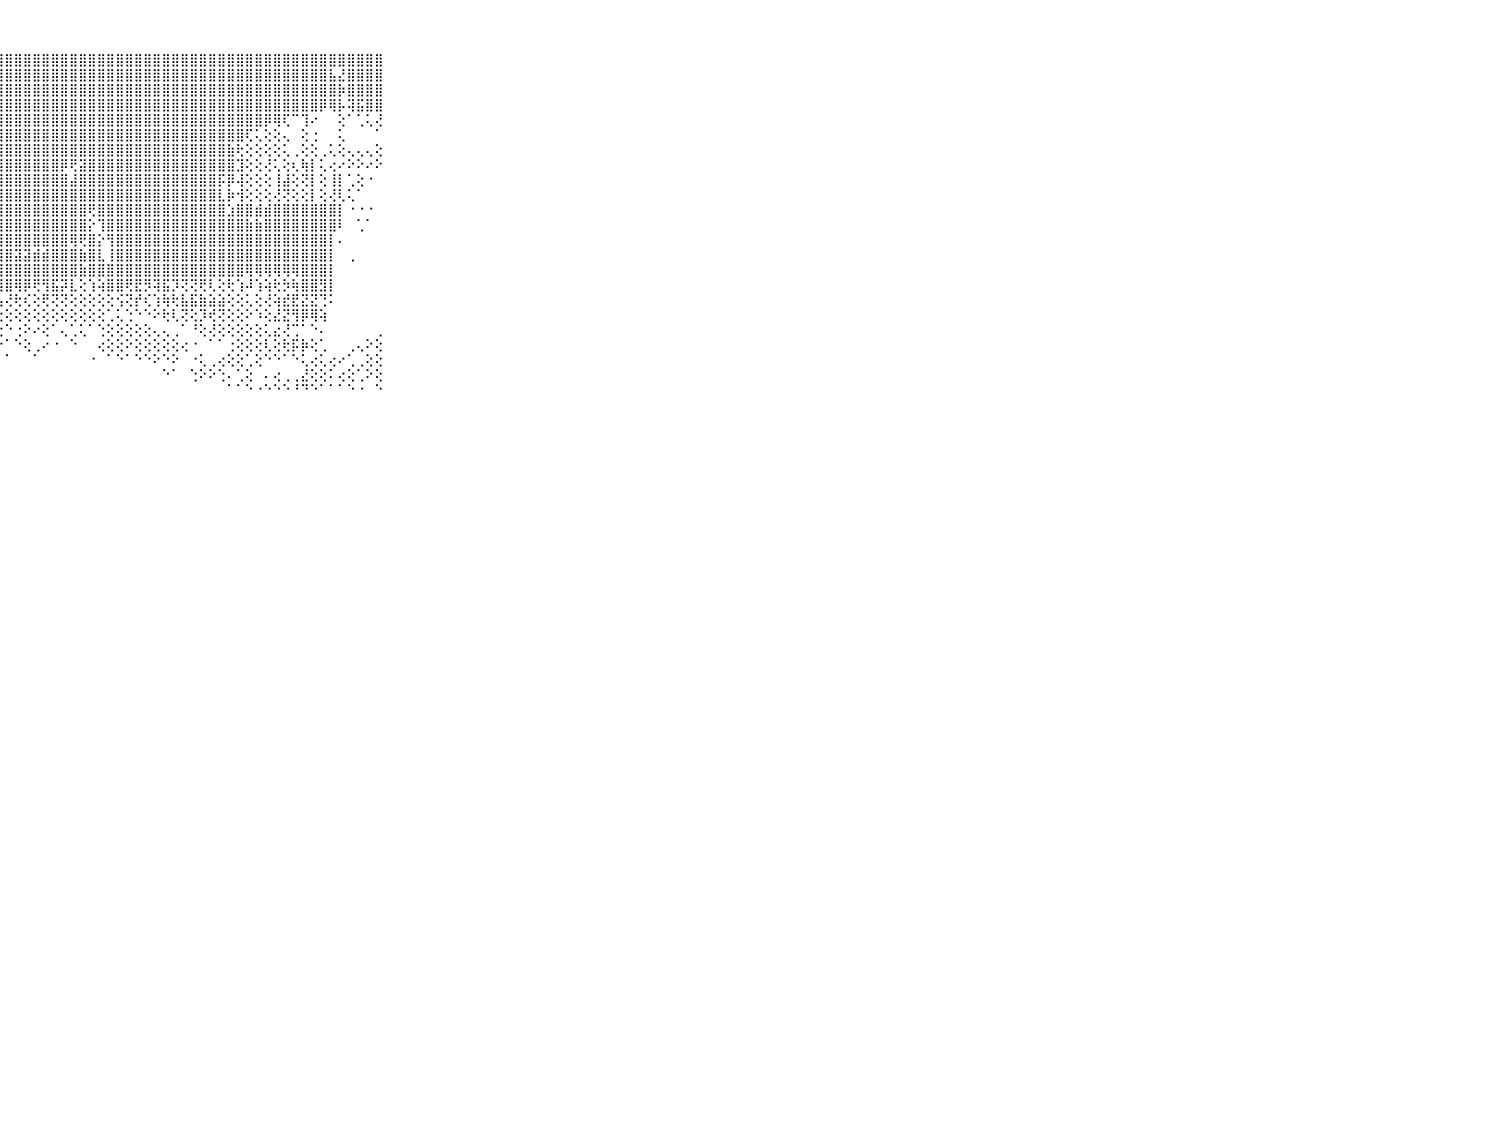

⠀⠀⠀⠀⠀⠀⠀⠀⠀⠀⠀⣿⣿⣿⣿⣿⣿⣿⣿⣿⣿⣿⣿⣿⣿⣿⣿⣿⣿⣿⣿⣿⣿⣿⣿⣿⣿⣿⣿⣿⣿⣿⣿⣿⣿⣿⣿⣿⣿⣿⣿⣿⣿⣿⣿⣿⣿⣿⣿⣿⣿⣿⣿⣿⣿⣿⣿⣿⣿⠀⠀⠀⠀⠀⠀⠀⠀⠀⠀⠀⠀
⠀⠀⠀⠀⠀⠀⠀⠀⠀⠀⠀⣿⣿⣿⣿⣿⣿⣿⣿⣿⣿⣿⣿⣿⣿⣿⣿⣿⣿⣿⣿⣿⣿⣿⣿⣿⣿⣿⣿⣿⣿⣿⣿⣿⣿⣿⣿⣿⣿⣿⣿⣿⣿⣿⣿⣿⣿⣿⣿⣿⣿⣿⣿⣧⣜⣿⣿⣿⣿⠀⠀⠀⠀⠀⠀⠀⠀⠀⠀⠀⠀
⠀⠀⠀⠀⠀⠀⠀⠀⠀⠀⠀⣿⣿⣿⣿⣿⣿⣿⣿⣿⣿⣿⣿⣿⣿⣿⣿⣿⣿⣿⣿⣿⣿⣿⣿⣿⣿⣿⣿⣿⣿⣿⣿⣿⣿⣿⣿⣿⣿⣿⣿⣿⣿⣿⣿⣿⣿⣿⣿⣿⣿⣿⣿⣿⡷⣿⣿⣿⣿⠀⠀⠀⠀⠀⠀⠀⠀⠀⠀⠀⠀
⠀⠀⠀⠀⠀⠀⠀⠀⠀⠀⠀⣿⣿⣿⣿⣿⣿⣿⣿⣿⣿⣿⣿⣿⣿⣿⣿⣿⣿⣿⣿⣿⣿⣿⣿⣿⣿⣿⣿⣿⣿⣿⣿⣿⣿⣿⣿⣿⣿⣿⣿⣿⣿⣿⣿⣿⣿⣿⣿⣿⣿⣿⡿⢿⡧⢽⣯⣿⣿⠀⠀⠀⠀⠀⠀⠀⠀⠀⠀⠀⠀
⠀⠀⠀⠀⠀⠀⠀⠀⠀⠀⠀⣿⣿⣿⣿⣿⣿⣿⣿⣿⣿⣿⣿⣿⣿⣿⣿⣿⣿⣿⣿⣿⣿⣿⣿⣿⣿⣿⣿⣿⣿⣿⣿⣿⣿⣿⣿⣿⣿⣿⣿⣿⣿⣿⣿⣿⡿⢿⢏⠉⢹⠔⠀⠀⢕⠁⢁⢅⢜⠀⠀⠀⠀⠀⠀⠀⠀⠀⠀⠀⠀
⠀⠀⠀⠀⠀⠀⠀⠀⠀⠀⠀⣿⣿⣿⣿⣿⣿⣿⣿⣿⣿⣿⣿⣿⣿⣿⣿⣿⣿⣿⣿⣿⣿⣿⣿⣿⣿⣿⣿⣿⣿⣿⣿⣿⣿⣿⣿⣿⣿⣿⣿⣿⣿⣿⢏⢅⢕⢕⢄⠀⢕⢐⠀⠀⢅⠀⠀⠀⠁⠀⠀⠀⠀⠀⠀⠀⠀⠀⠀⠀⠀
⠀⠀⠀⠀⠀⠀⠀⠀⠀⠀⠀⣿⣿⣿⣿⣿⣿⣿⣿⣿⣿⣿⣿⣿⣿⣿⣿⣿⣿⣿⣿⣿⣿⣿⣿⣿⣿⣿⣿⣿⣿⣿⣿⣿⣿⣿⣿⣿⣿⣿⣿⣿⣷⢗⢕⢕⢕⢕⢅⢀⢕⢕⢀⢅⢕⢄⢄⢄⢕⠀⠀⠀⠀⠀⠀⠀⠀⠀⠀⠀⠀
⠀⠀⠀⠀⠀⠀⠀⠀⠀⠀⠀⣿⣿⣿⣿⣿⣿⣿⣿⣿⣿⣿⣿⣿⣿⣿⣿⣿⣿⣿⣿⣿⣿⣿⡿⢟⣽⣿⣿⣿⣿⣿⣿⣿⣿⣿⣿⣿⣿⣿⣿⣿⣿⣹⢕⢕⢜⢅⢕⢆⢷⡇⢅⢔⠔⠕⠕⠔⠕⠀⠀⠀⠀⠀⠀⠀⠀⠀⠀⠀⠀
⠀⠀⠀⠀⠀⠀⠀⠀⠀⠀⠀⣿⣿⣿⣿⣿⣿⣿⣿⣿⣿⣿⣿⣿⣿⣿⣿⣿⣿⣿⣿⣿⣿⣿⣿⣼⣿⣿⣿⣿⣿⣿⣿⣿⣿⣿⣿⣿⣿⣿⣿⡯⡿⢼⢕⢕⢕⢸⣼⢕⢝⡇⢕⢸⡇⢁⢕⠐⠀⠀⠀⠀⠀⠀⠀⠀⠀⠀⠀⠀⠀
⠀⠀⠀⠀⠀⠀⠀⠀⠀⠀⠀⣿⣿⣿⣿⣿⣿⣿⣿⣿⣿⣿⣿⣿⣿⣿⣿⣿⣿⣿⣿⣿⣿⣿⣿⣿⣿⣿⣿⣿⣿⣿⣿⣿⣿⣿⣿⣿⣿⣿⣿⣇⡷⢺⢕⢕⢕⢜⢝⢕⢕⡇⢕⢜⢇⢅⠁⠀⠀⠀⠀⠀⠀⠀⠀⠀⠀⠀⠀⠀⠀
⠀⠀⠀⠀⠀⠀⠀⠀⠀⠀⠀⣿⣿⣿⣿⣿⣿⣿⣿⣿⣿⣿⣿⣿⣿⣿⣿⣿⣿⣿⣿⣿⣿⣿⣿⣿⣿⢟⣿⣿⣿⣿⣿⣿⣿⣿⣿⣿⣿⣿⣿⣿⣱⣿⣿⣾⣾⣿⣿⣿⣿⣿⣿⣿⡇⠐⠐⠐⠀⠀⠀⠀⠀⠀⠀⠀⠀⠀⠀⠀⠀
⠀⠀⠀⠀⠀⠀⠀⠀⠀⠀⠀⣿⣿⣿⣿⣿⣿⣿⣿⣿⣿⣿⣿⣿⣿⣿⣿⣿⣿⣿⣿⣿⣿⣿⣿⣿⣿⡕⢹⣿⣿⣿⣿⣿⣿⣿⣿⣿⣿⣿⣿⣿⣿⣿⣷⣷⣿⣿⣿⣿⣿⣿⣿⣿⠇⠀⢁⠁⠀⠀⠀⠀⠀⠀⠀⠀⠀⠀⠀⠀⠀
⠀⠀⠀⠀⠀⠀⠀⠀⠀⠀⠀⣿⣿⣿⣿⣿⣿⣿⣿⣿⣿⣿⣿⣿⣿⣿⣿⣿⣿⣿⣿⣿⣿⣿⣿⢿⢟⣿⡕⢻⣿⣿⣿⣿⣿⣿⣿⣿⣿⣿⣿⣿⣿⣿⣿⣿⣿⣿⣿⣿⣿⣿⣿⡇⠄⠀⠀⠀⠀⠀⠀⠀⠀⠀⠀⠀⠀⠀⠀⠀⠀
⠀⠀⠀⠀⠀⠀⠀⠀⠀⠀⠀⣿⣿⣿⣿⣿⣿⣿⣿⣿⣿⣿⣿⣿⣿⣿⣟⣻⣿⣽⣽⣾⣾⣿⣿⣿⣷⣿⣇⢸⣿⣿⣿⣿⣿⣿⣿⣿⣿⣿⣿⣿⣿⣿⣿⣿⣿⣿⣿⣿⣿⣿⣿⡇⠀⢀⠀⠀⠀⠀⠀⠀⠀⠀⠀⠀⠀⠀⠀⠀⠀
⠀⠀⠀⠀⠀⠀⠀⠀⠀⠀⠀⣿⣿⢿⣿⣿⣿⣿⣯⣿⣿⣾⣿⣿⣿⣿⣿⣿⣿⣿⣿⣿⣿⣿⣿⣿⣷⣿⣿⣿⣿⣿⣿⣿⣿⣿⣿⣿⣿⣿⣿⣿⣿⣿⢿⢿⢿⢿⢿⢿⣿⣿⣿⡇⠀⠀⠀⠀⠀⠀⠀⠀⠀⠀⠀⠀⠀⠀⠀⠀⠀
⠀⠀⠀⠀⠀⠀⠀⠀⠀⠀⠀⣿⣿⡿⡿⢿⢿⢟⢟⢝⢻⣿⣿⣿⣿⣿⣿⣿⣿⢿⡿⢟⢻⣯⡽⣇⢕⢱⢵⣿⣿⢟⣟⡻⢽⣯⡹⢝⢝⢟⢇⢕⢗⢱⠼⢱⢵⢗⡳⢷⣿⣿⣻⡇⠀⠀⠀⠀⠀⠀⠀⠀⠀⠀⠀⠀⠀⠀⠀⠀⠀
⠀⠀⠀⠀⠀⠀⠀⠀⠀⠀⠀⣿⣿⣷⣷⣳⣵⢕⢕⢕⢜⢟⢟⢟⢏⢝⢟⢧⢜⢗⢎⢕⢟⢝⢝⢕⢕⢕⢕⢕⢪⢝⡞⢎⢱⢷⢗⣧⣯⣷⣵⣵⢕⢕⢅⢕⢜⢵⣞⣟⣝⣝⢙⠅⠀⠀⠀⠀⠀⠀⠀⠀⠀⠀⠀⠀⠀⠀⠀⠀⠀
⠀⠀⠀⠀⠀⠀⠀⠀⠀⠀⠀⢻⢿⡏⢯⢇⢕⢕⢕⢕⢕⢕⢕⢕⢕⢕⢕⢕⢕⢕⢕⢕⢕⢕⢕⢕⢕⢕⢕⢁⢅⢑⠑⠑⠕⢗⢇⢝⢕⡹⢞⢝⢕⢕⠕⠱⢕⣜⣝⢻⡿⢿⢵⠀⠀⠀⠀⠀⠀⠀⠀⠀⠀⠀⠀⠀⠀⠀⠀⠀⠀
⠀⠀⠀⠀⠀⠀⠀⠀⠀⠀⠀⢕⢕⢕⢕⢕⢕⢕⢕⢕⢕⢕⢕⢕⢕⠕⢕⢕⠑⢐⠕⠔⢕⠁⢄⢁⢅⠁⢑⢕⢕⢕⢕⢕⢄⢄⢀⠁⠘⢕⢜⢕⢕⢕⢕⢕⢅⣔⢜⢉⠁⠑⠄⠀⠀⠀⠀⠀⢀⠀⠀⠀⠀⠀⠀⠀⠀⠀⠀⠀⠀
⠀⠀⠀⠀⠀⠀⠀⠀⠀⠀⠀⠁⢕⢕⢕⢕⠕⠕⠕⠕⠕⠅⠀⠄⢔⠔⠕⠑⠁⠑⢕⢀⠔⠐⠀⠑⠀⠀⢔⢕⢕⠕⢕⢕⢕⢕⢕⢔⠐⠀⠁⠁⢐⢕⢕⢕⢇⢕⢗⡯⡷⢕⢁⠀⠀⢀⢄⠕⢕⠀⠀⠀⠀⠀⠀⠀⠀⠀⠀⠀⠀
⠀⠀⠀⠀⠀⠀⠀⠀⠀⠀⠀⠀⠀⠀⠀⠀⠀⠀⠀⠀⠀⠀⠀⠀⠀⠀⠀⠀⠁⠀⠀⠁⠀⠀⠀⠀⠀⠐⠀⠁⠑⠁⠑⠑⠕⠑⠕⠀⠐⢅⢀⢔⢕⢕⢁⢕⠑⠑⠁⠑⢅⢔⢅⢔⠔⢁⢀⢕⢕⠀⠀⠀⠀⠀⠀⠀⠀⠀⠀⠀⠀
⠀⠀⠀⠀⠀⠀⠀⠀⠀⠀⠀⠀⠀⠀⠀⠀⠀⠀⠀⠀⠀⠀⠀⠀⠀⠀⠀⠀⠀⠀⠀⠀⠀⠀⠀⠀⠀⠀⠀⠀⠀⠀⠀⠀⠀⠑⠁⠀⢑⠕⠕⢑⠄⢁⢕⠀⠄⢔⢀⢀⣜⢕⢕⠅⢔⢕⢁⠕⢕⠀⠀⠀⠀⠀⠀⠀⠀⠀⠀⠀⠀
⠀⠀⠀⠀⠀⠀⠀⠀⠀⠀⠀⠀⠀⠀⠀⠀⠀⠀⠀⠀⠀⠀⠀⠀⠀⠀⠀⠀⠀⠀⠀⠀⠀⠀⠀⠀⠀⠀⠀⠀⠀⠀⠀⠀⠀⠀⠀⠀⠀⠀⠀⠀⠁⠁⠑⠐⠑⠑⠑⠘⠙⠑⠁⠁⠁⠑⠐⠀⠑⠀⠀⠀⠀⠀⠀⠀⠀⠀⠀⠀⠀